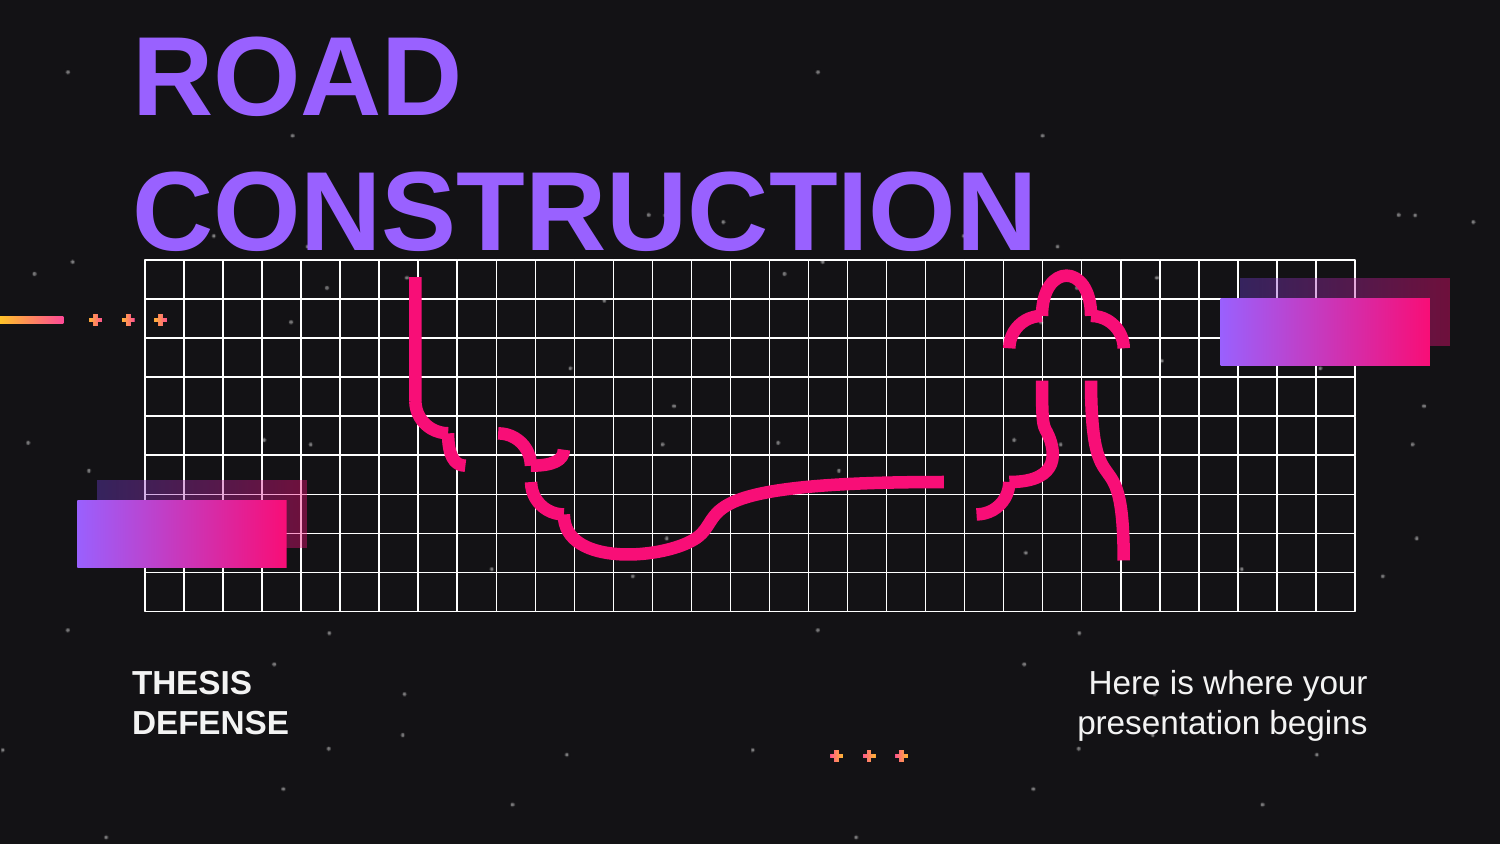

# ROAD CONSTRUCTION

Here is where your presentation begins
THESIS DEFENSE